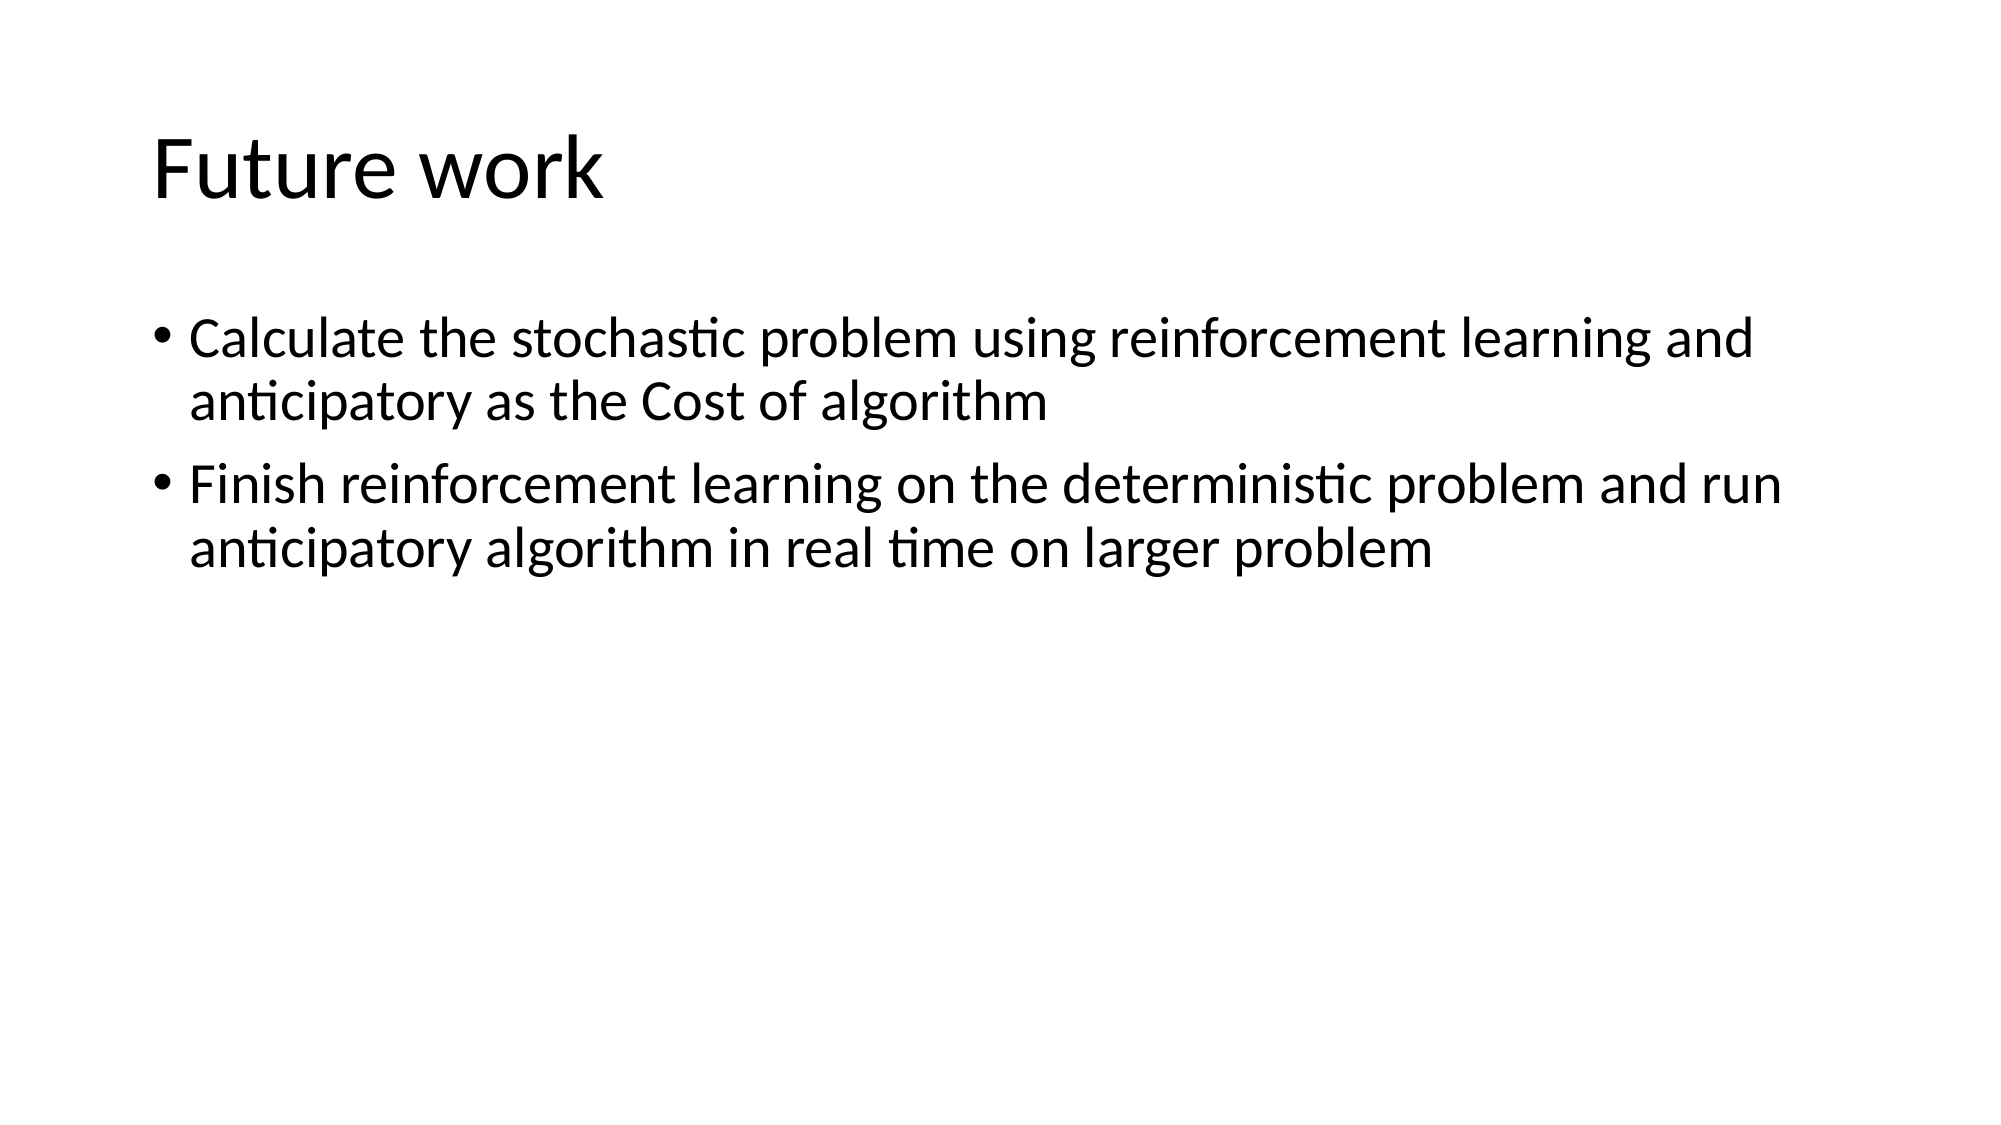

# Future work
Calculate the stochastic problem using reinforcement learning and anticipatory as the Cost of algorithm
Finish reinforcement learning on the deterministic problem and run anticipatory algorithm in real time on larger problem